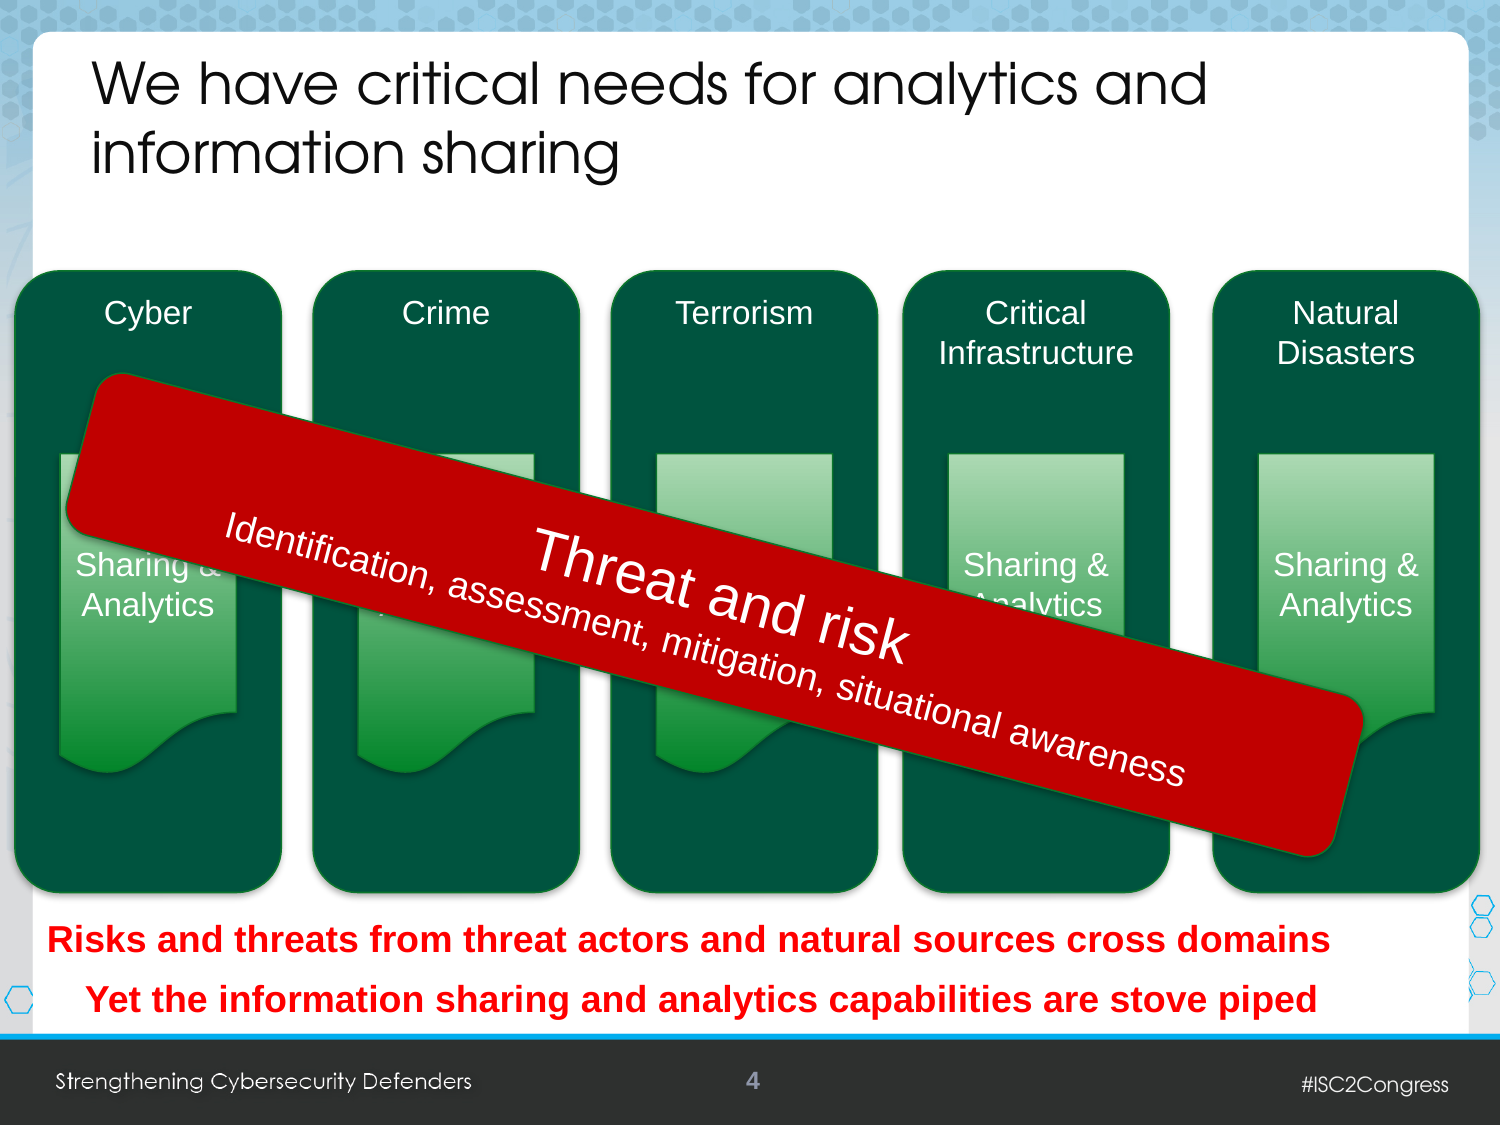

# We have critical needs for analytics and information sharing
Cyber
Crime
Terrorism
Critical Infrastructure
Natural
Disasters
Sharing & Analytics
Sharing & Analytics
Sharing & Analytics
Sharing & Analytics
Sharing & Analytics
Threat and risk
Identification, assessment, mitigation, situational awareness
Risks and threats from threat actors and natural sources cross domains
Yet the information sharing and analytics capabilities are stove piped